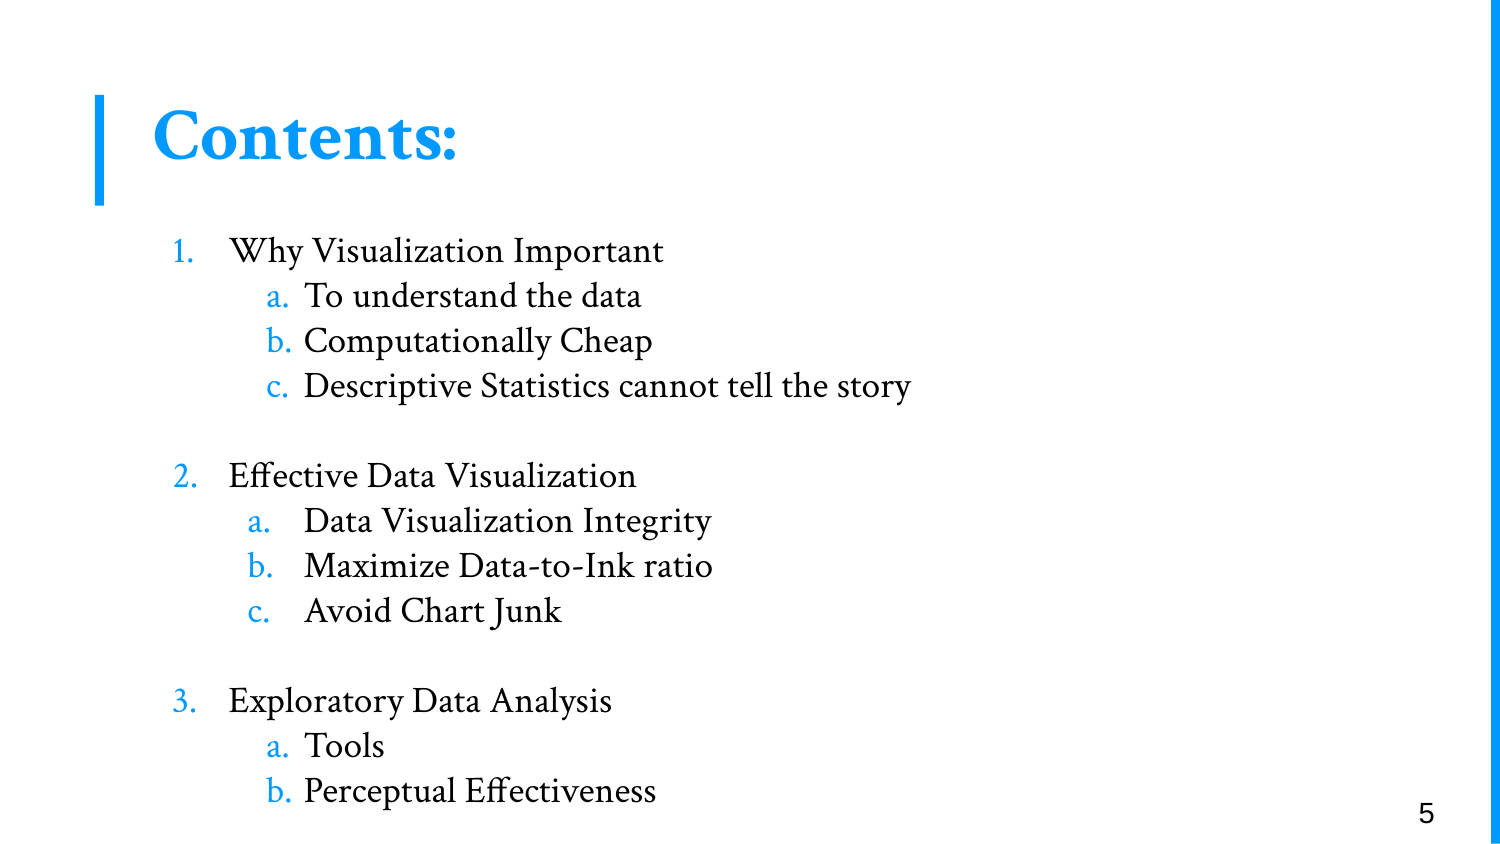

# Contents:

Why Visualization Important
To understand the data
Computationally Cheap
Descriptive Statistics cannot tell the story

Effective Data Visualization
Data Visualization Integrity
Maximize Data-to-Ink ratio
Avoid Chart Junk

Exploratory Data Analysis
Tools
Perceptual Effectiveness
5